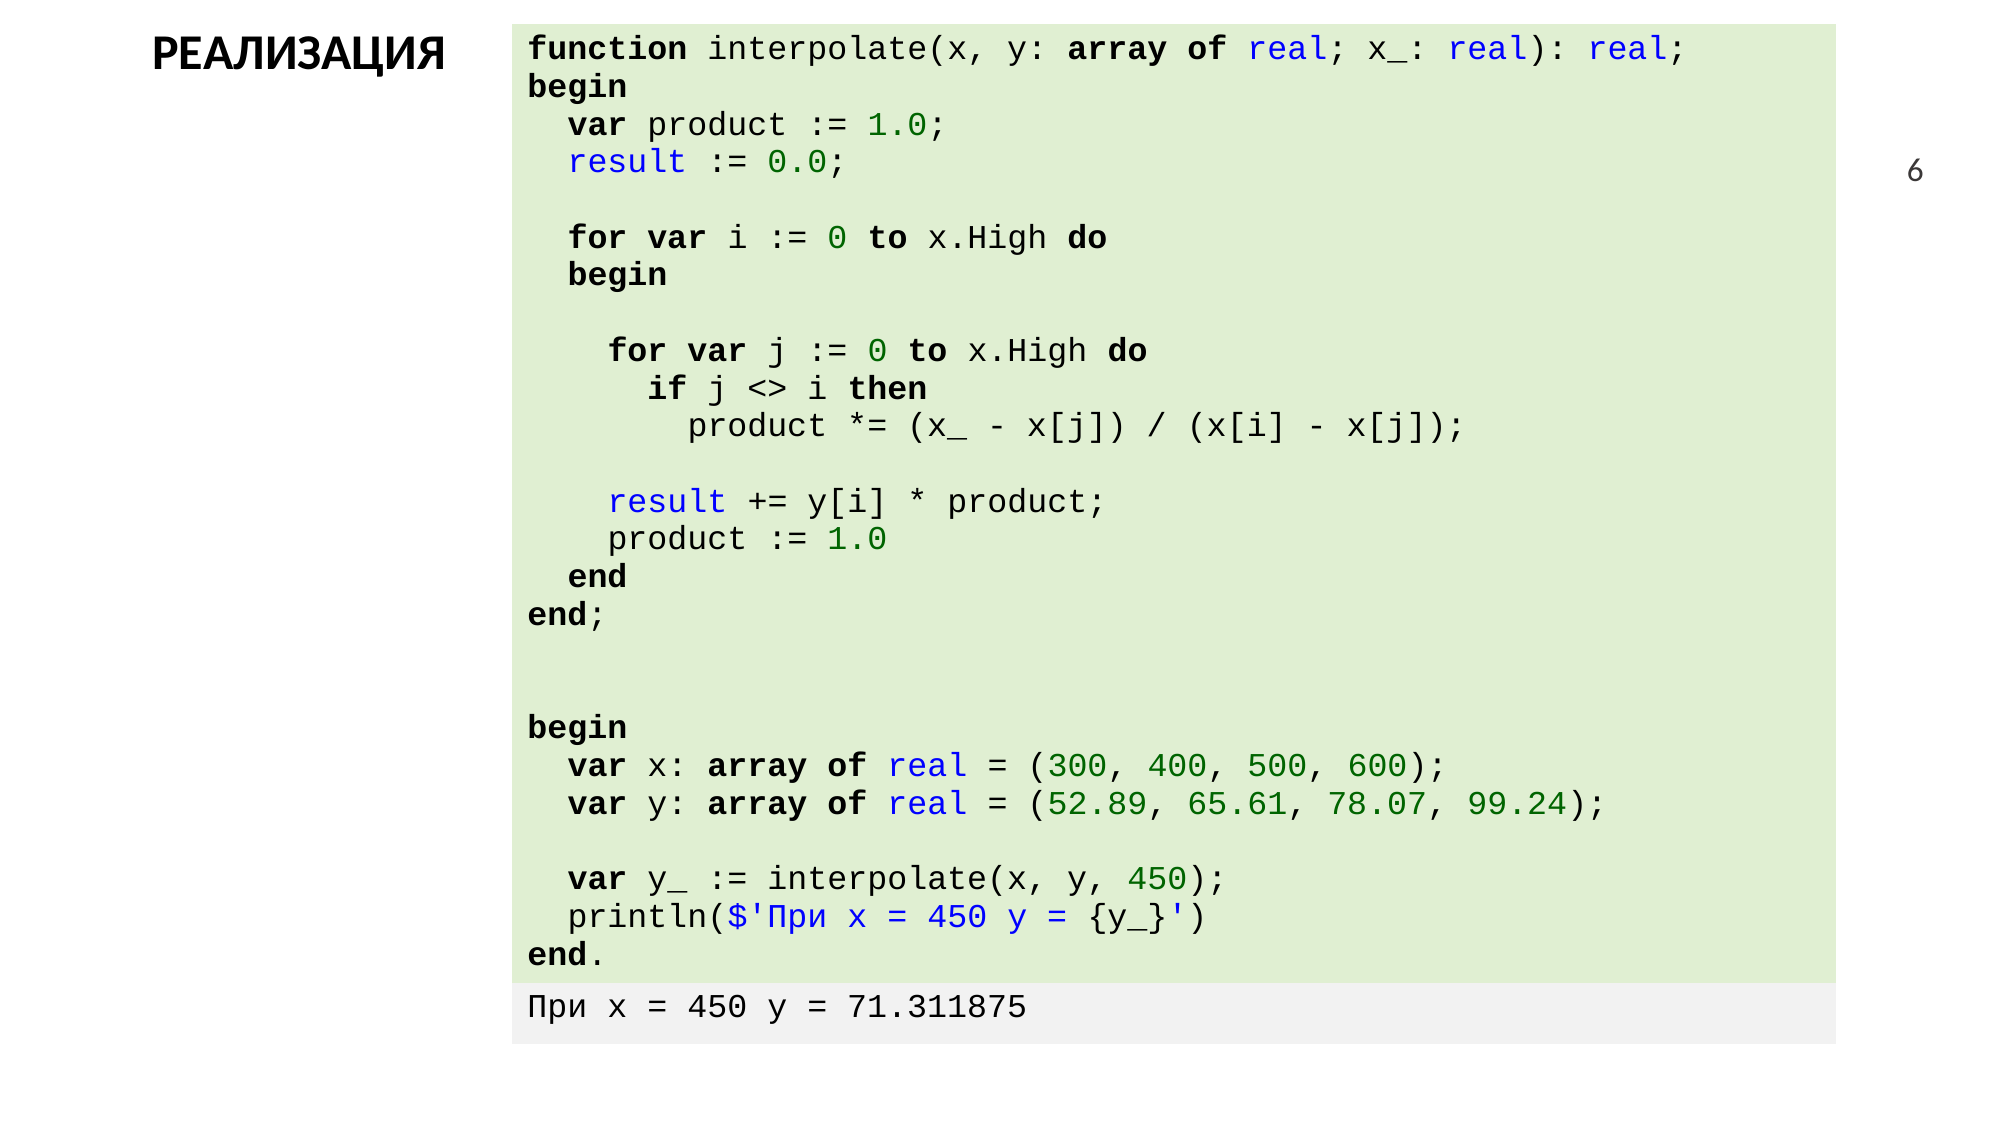

| function interpolate(x, y: array of real; x\_: real): real; begin var product := 1.0; result := 0.0; for var i := 0 to x.High do begin for var j := 0 to x.High do if j <> i then product \*= (x\_ - x[j]) / (x[i] - x[j]); result += y[i] \* product; product := 1.0 end end; begin var x: array of real = (300, 400, 500, 600); var y: array of real = (52.89, 65.61, 78.07, 99.24); var y\_ := interpolate(x, y, 450); println($'При х = 450 y = {y\_}') end. |
| --- |
| При х = 450 y = 71.311875 |
# РЕАЛИЗАЦИЯ